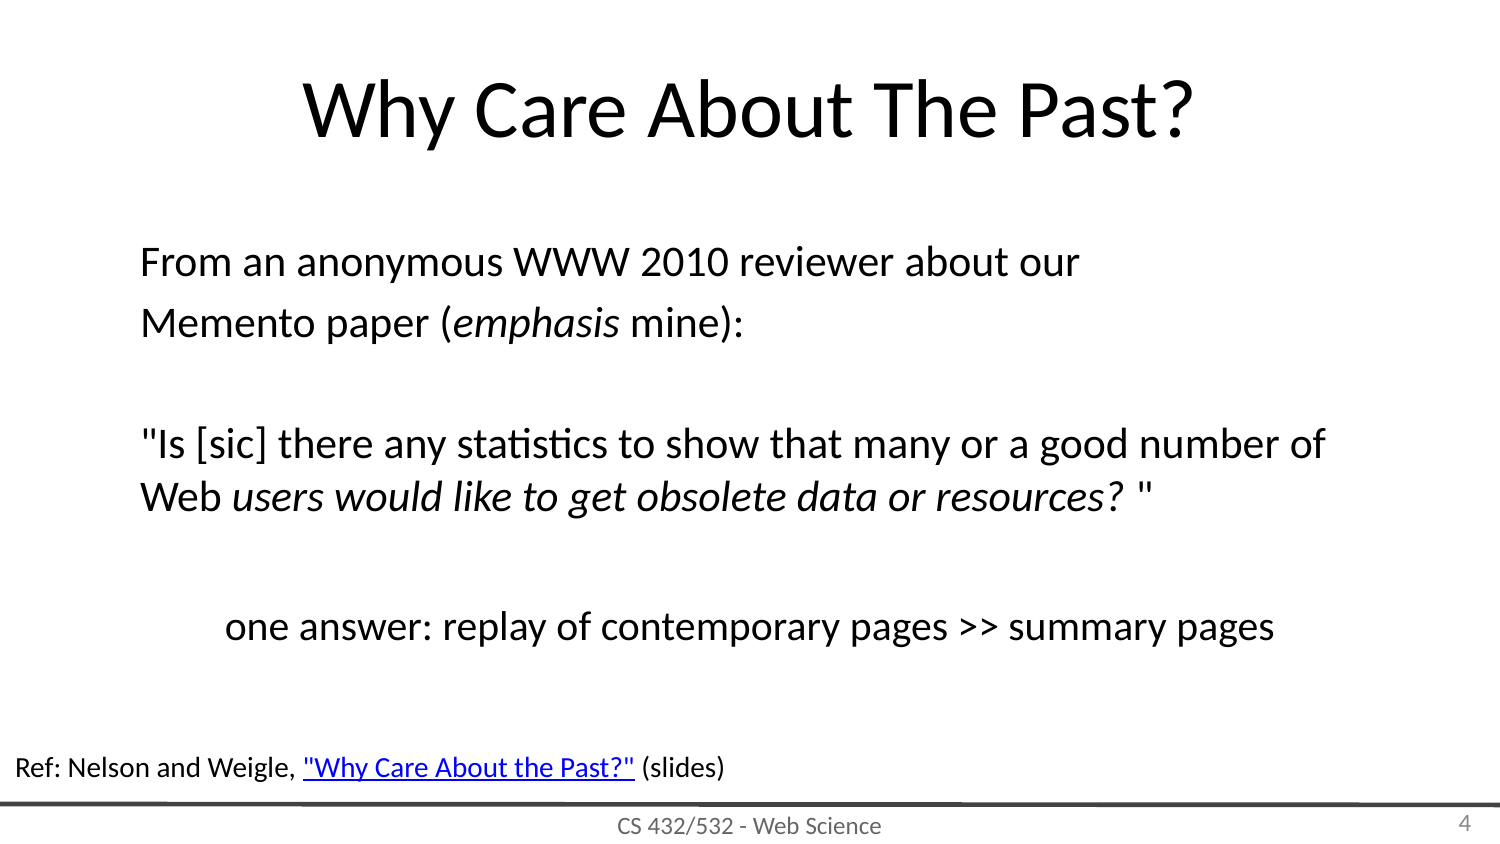

# Why Care About The Past?
From an anonymous WWW 2010 reviewer about our
Memento paper (emphasis mine):

"Is [sic] there any statistics to show that many or a good number of Web users would like to get obsolete data or resources? "
one answer: replay of contemporary pages >> summary pages

Ref: Nelson and Weigle, "Why Care About the Past?" (slides)
4